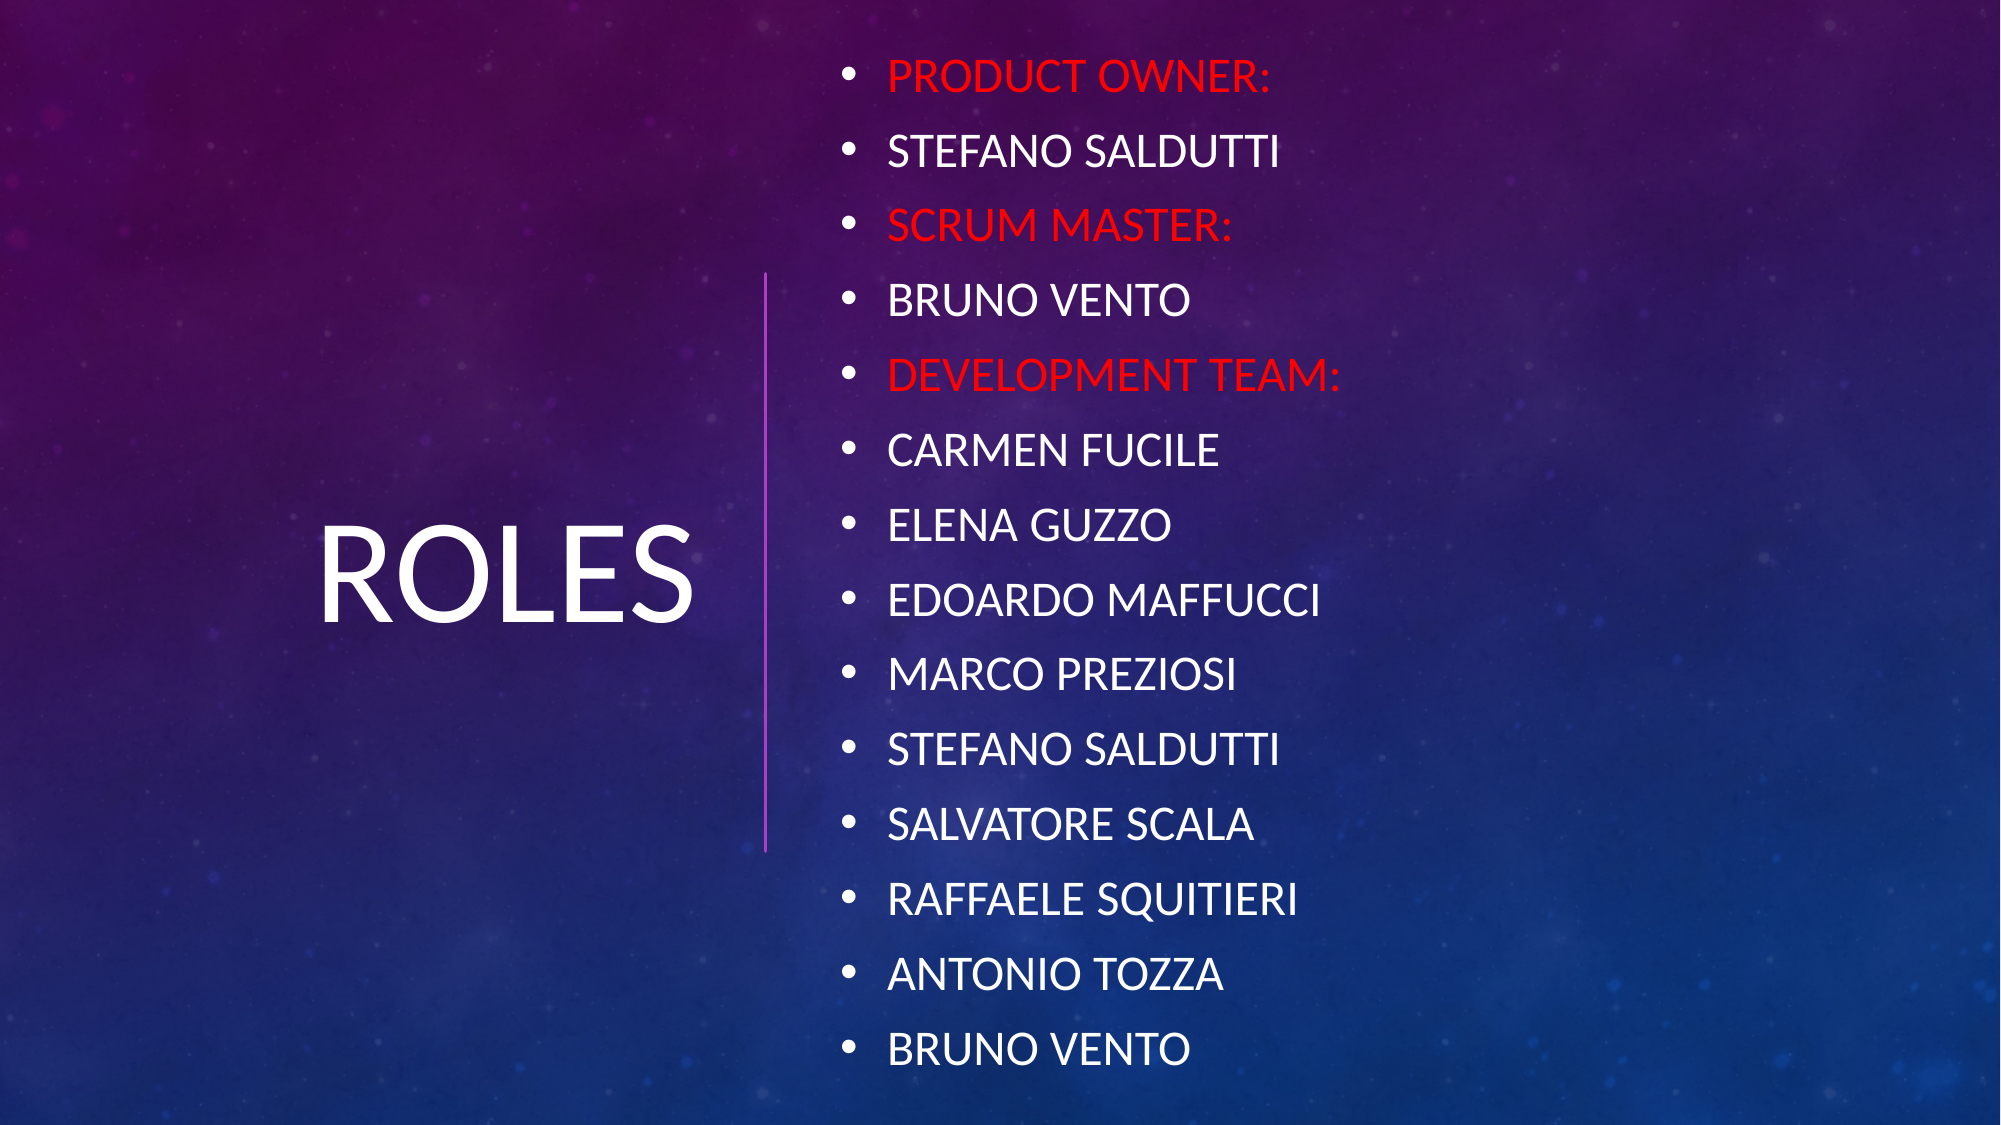

PRODUCT OWNER:
STEFANO SALDUTTI
SCRUM MASTER:
BRUNO VENTO
DEVELOPMENT TEAM:
CARMEN FUCILE
ELENA GUZZO
EDOARDO MAFFUCCI
MARCO PREZIOSI
STEFANO SALDUTTI
SALVATORE SCALA
RAFFAELE SQUITIERI
ANTONIO TOZZA
BRUNO VENTO
# ROLES